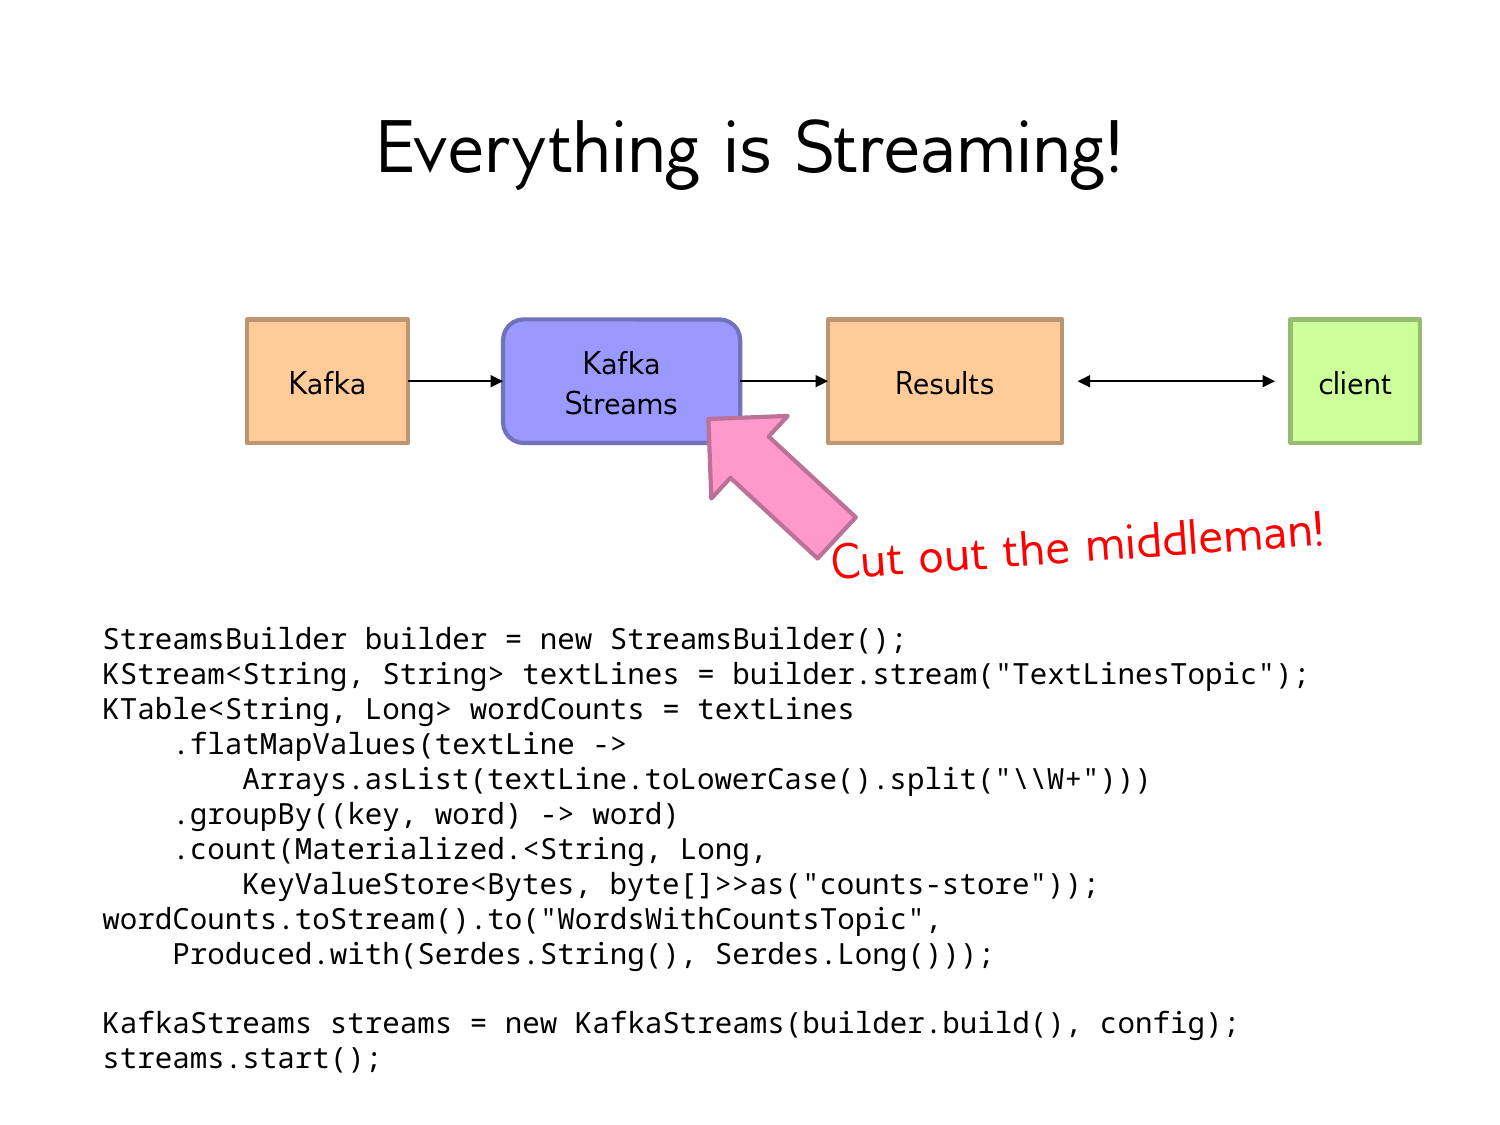

Everything is Streaming!
Kafka
Kafka
Streams
Results
client

Cut out the middleman!
StreamsBuilder builder = new StreamsBuilder();
KStream<String, String> textLines = builder.stream("TextLinesTopic");
KTable<String, Long> wordCounts = textLines
    .flatMapValues(textLine ->
        Arrays.asList(textLine.toLowerCase().split("\\W+")))
    .groupBy((key, word) -> word)
    .count(Materialized.<String, Long,
        KeyValueStore<Bytes, byte[]>>as("counts-store"));
wordCounts.toStream().to("WordsWithCountsTopic",
    Produced.with(Serdes.String(), Serdes.Long()));

KafkaStreams streams = new KafkaStreams(builder.build(), config);
streams.start();